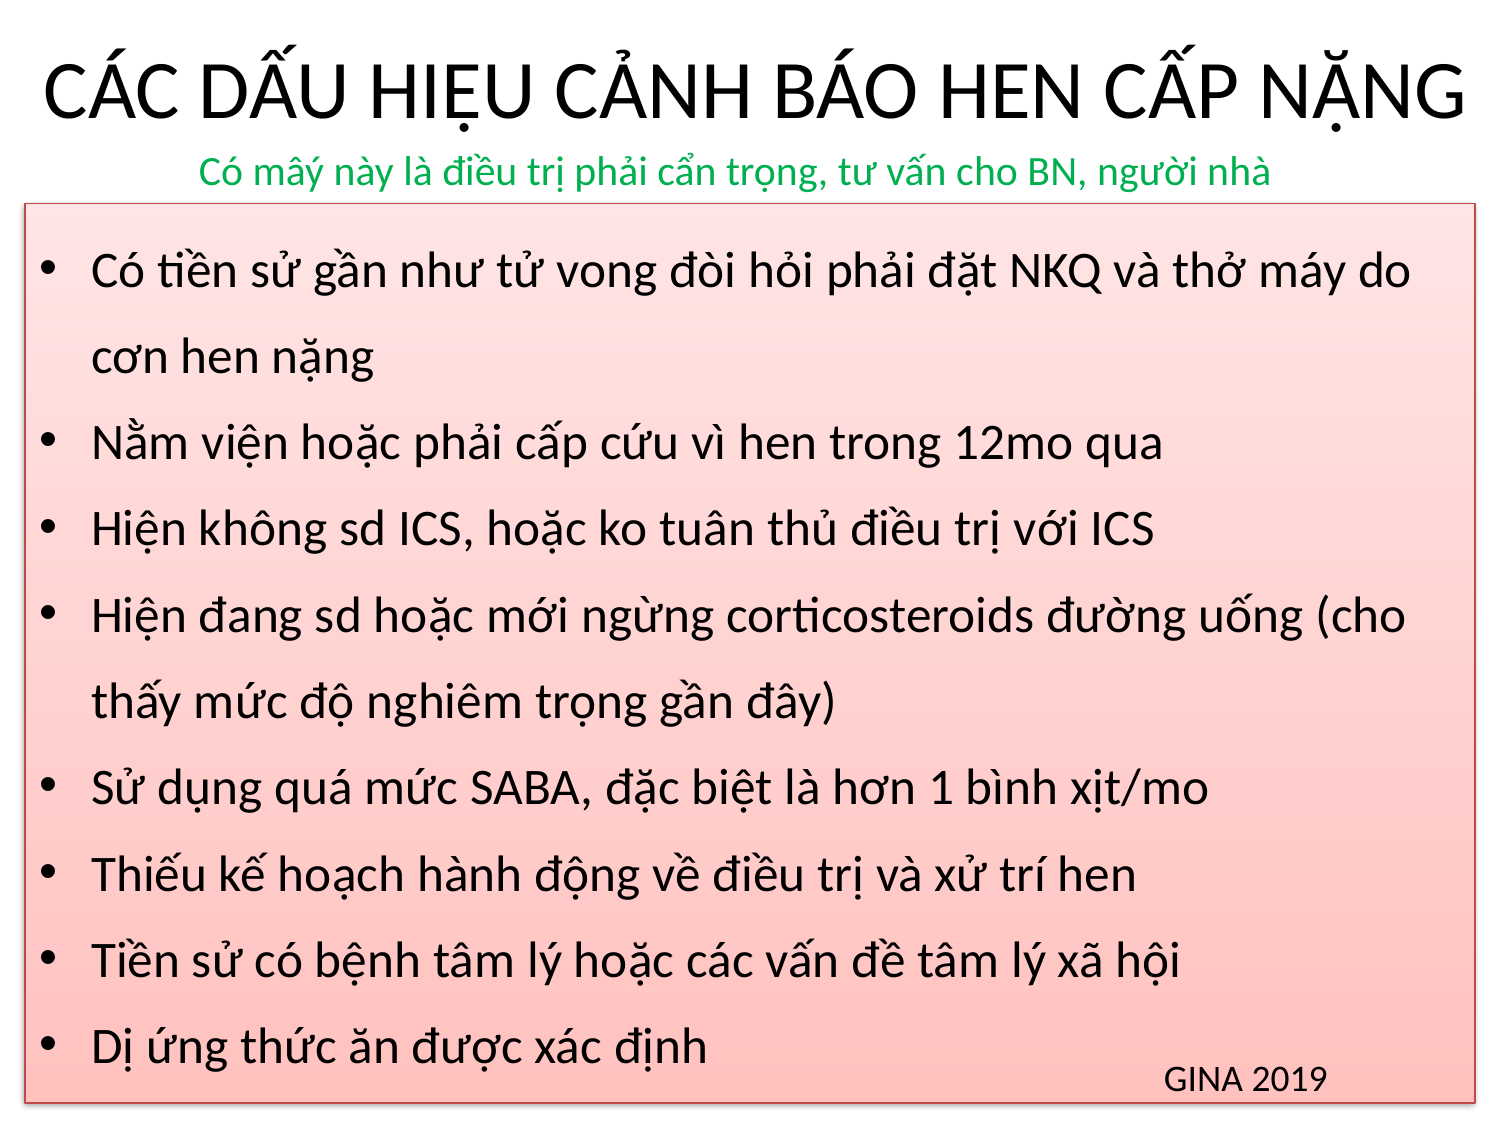

# CÁC DẤU HIỆU CẢNH BÁO HEN CẤP NẶNG
Có mâý này là điều trị phải cẩn trọng, tư vấn cho BN, người nhà
Có tiền sử gần như tử vong đòi hỏi phải đặt NKQ và thở máy do cơn hen nặng
Nằm viện hoặc phải cấp cứu vì hen trong 12mo qua
Hiện không sd ICS, hoặc ko tuân thủ điều trị với ICS
Hiện đang sd hoặc mới ngừng corticosteroids đường uống (cho thấy mức độ nghiêm trọng gần đây)
Sử dụng quá mức SABA, đặc biệt là hơn 1 bình xịt/mo
Thiếu kế hoạch hành động về điều trị và xử trí hen
Tiền sử có bệnh tâm lý hoặc các vấn đề tâm lý xã hội
Dị ứng thức ăn được xác định
GINA 2019